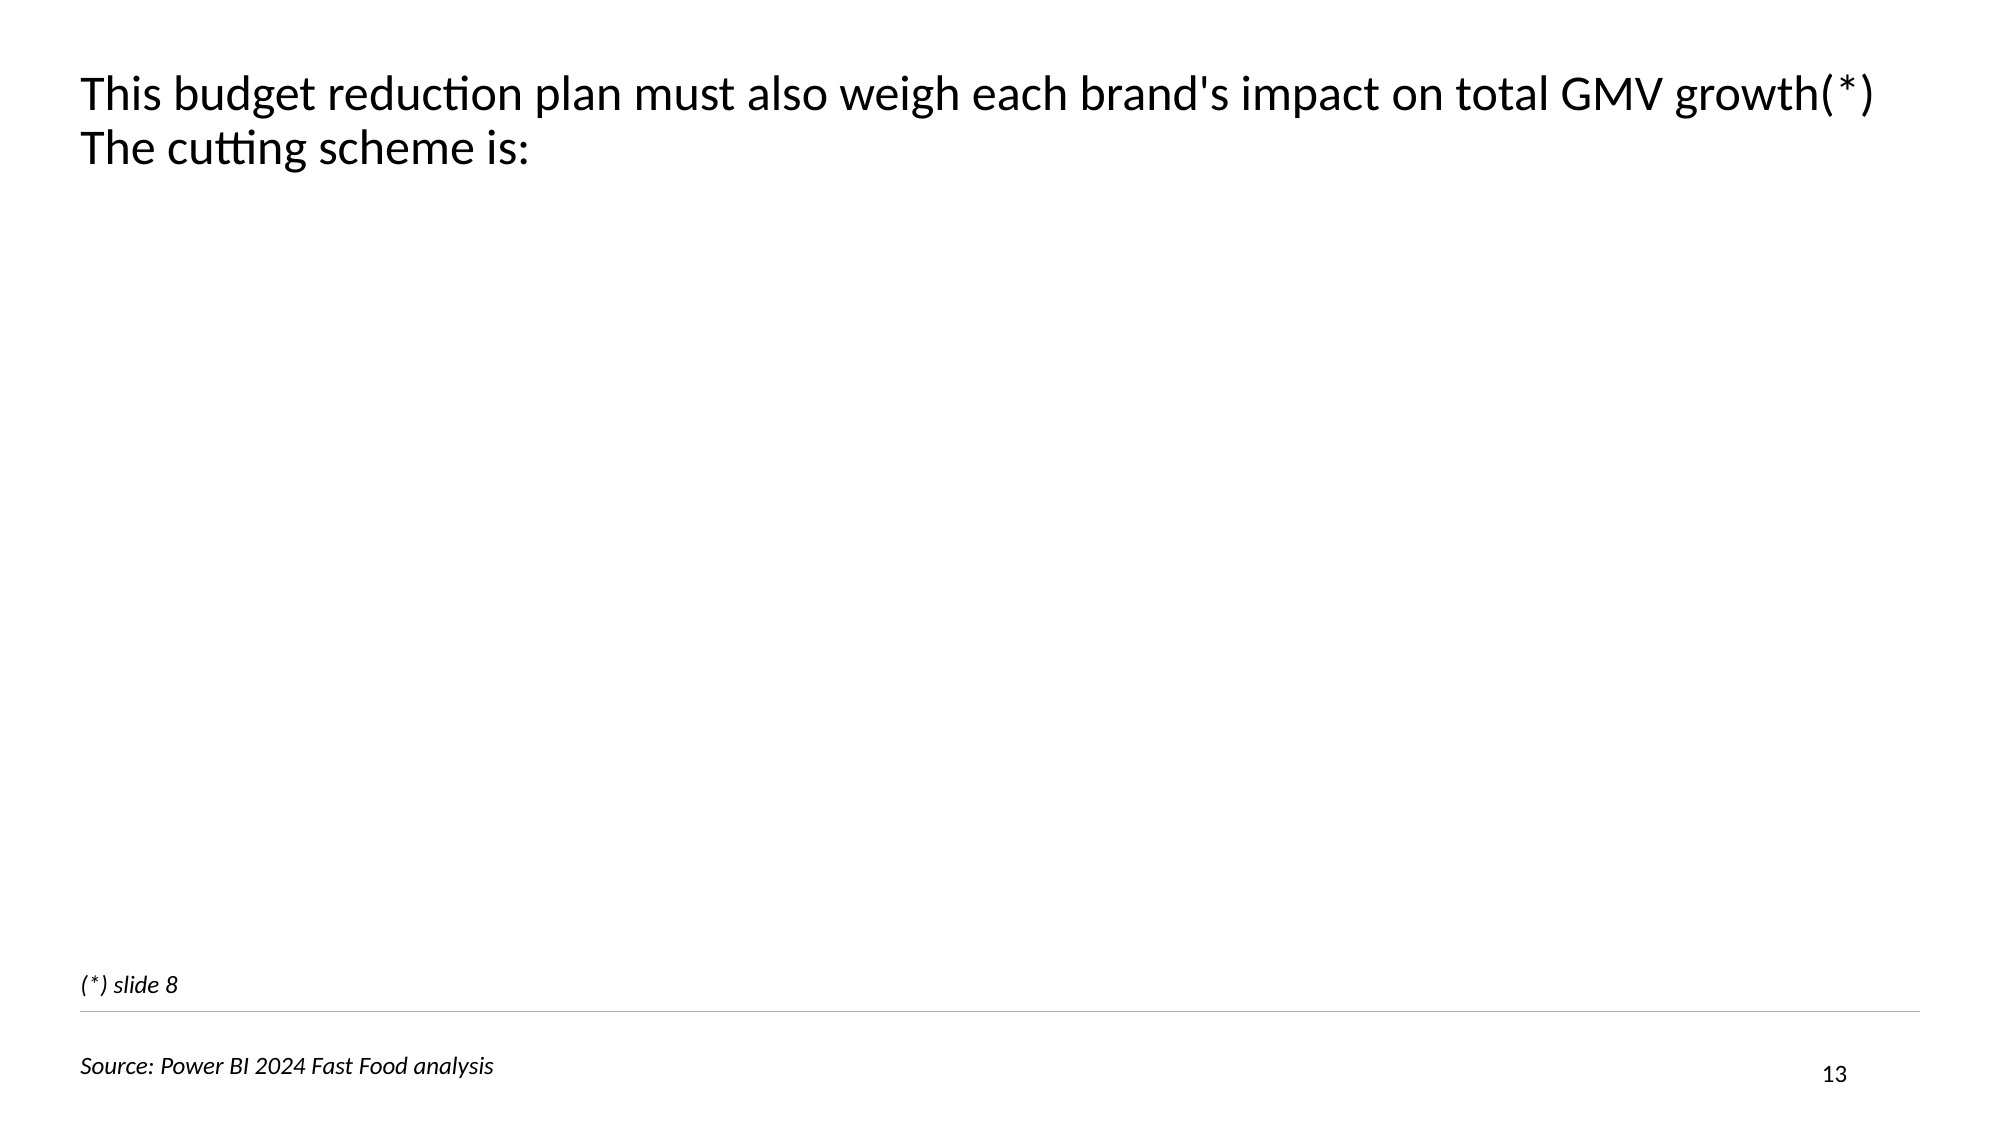

# This budget reduction plan must also weigh each brand's impact on total GMV growth(*) The cutting scheme is:
(*) slide 8
13